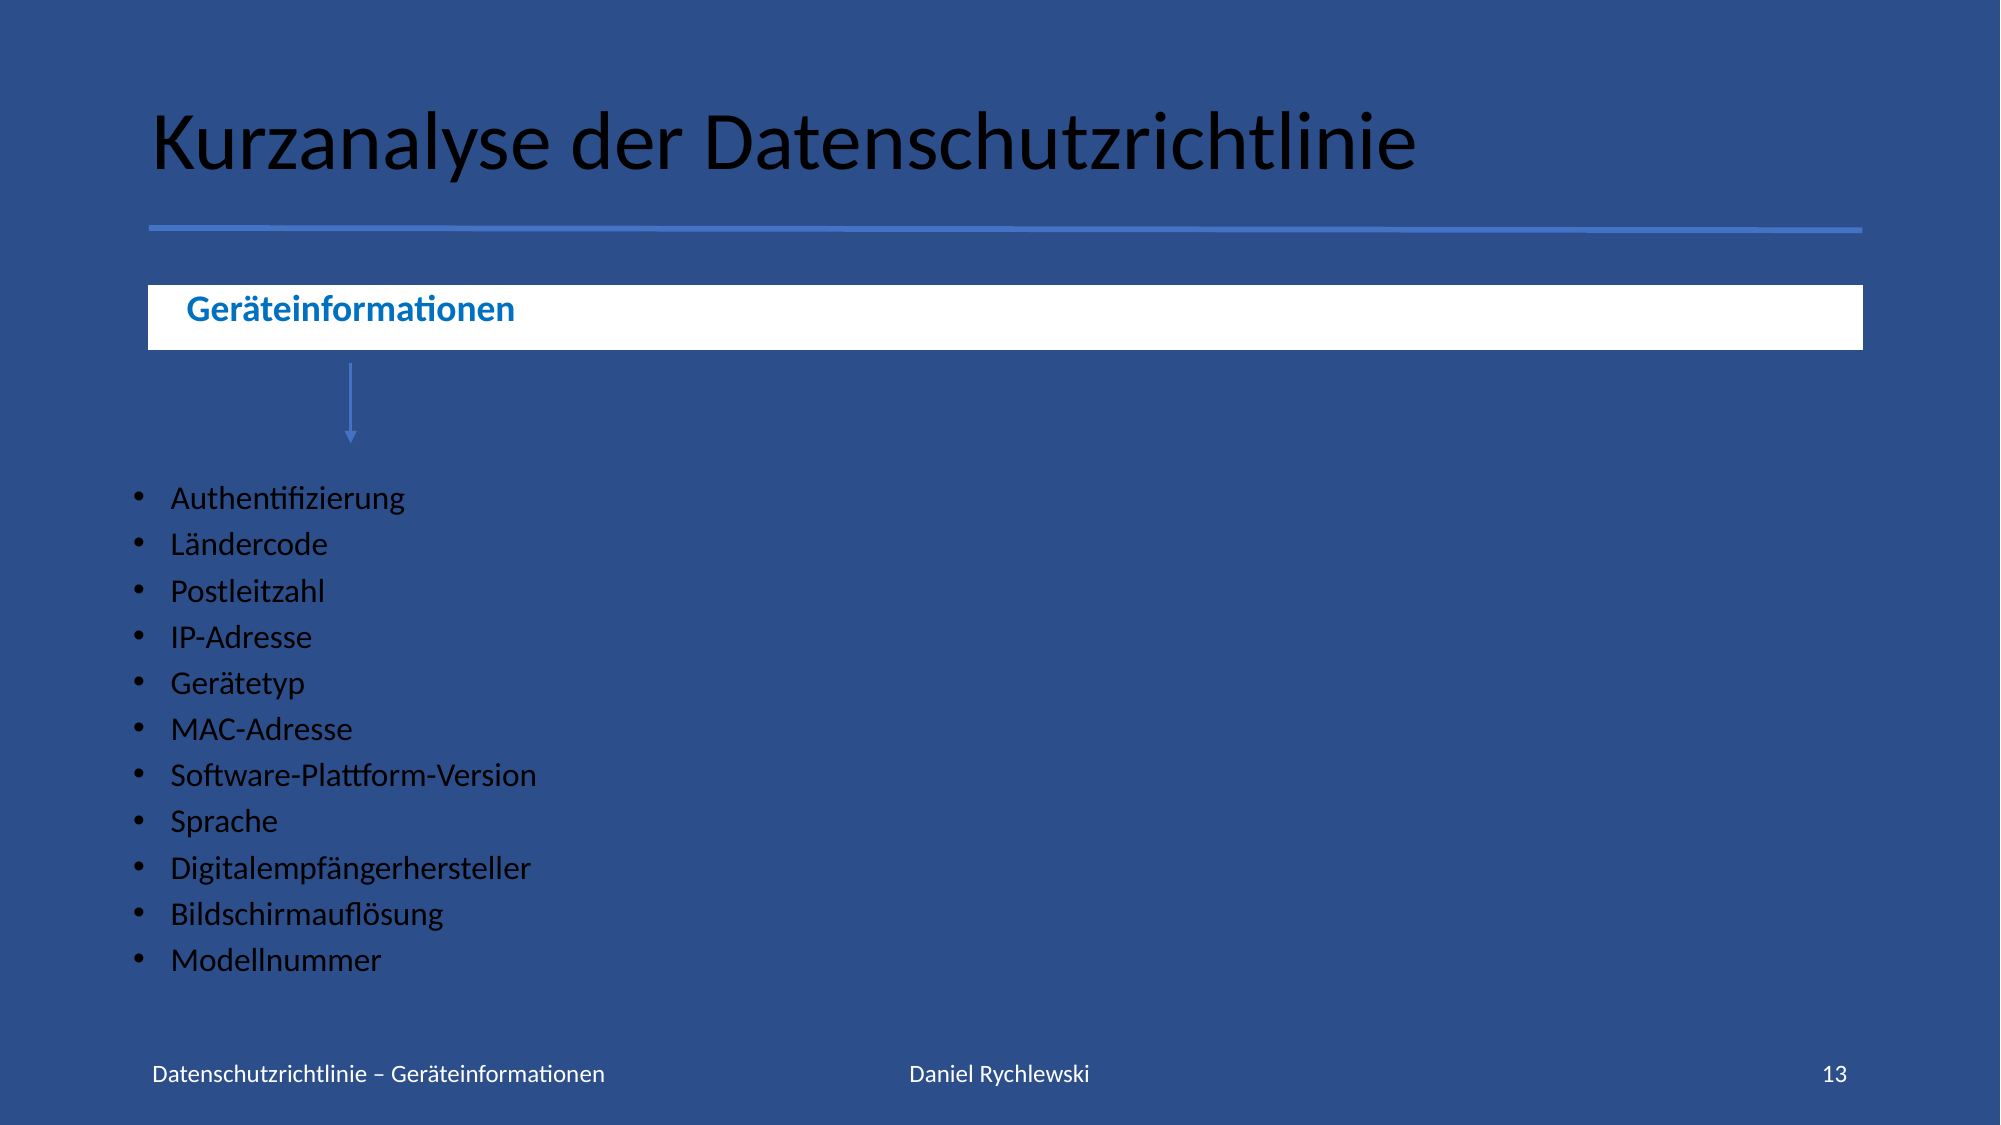

# Kurzanalyse der Datenschutzrichtlinie
| Geräteinformationen |  |  |  |
| --- | --- | --- | --- |
Authentifizierung
Ländercode
Postleitzahl
IP-Adresse
Gerätetyp
MAC-Adresse
Software-Plattform-Version
Sprache
Digitalempfängerhersteller
Bildschirmauflösung
Modellnummer
Datenschutzrichtlinie – Geräteinformationen
Daniel Rychlewski
13